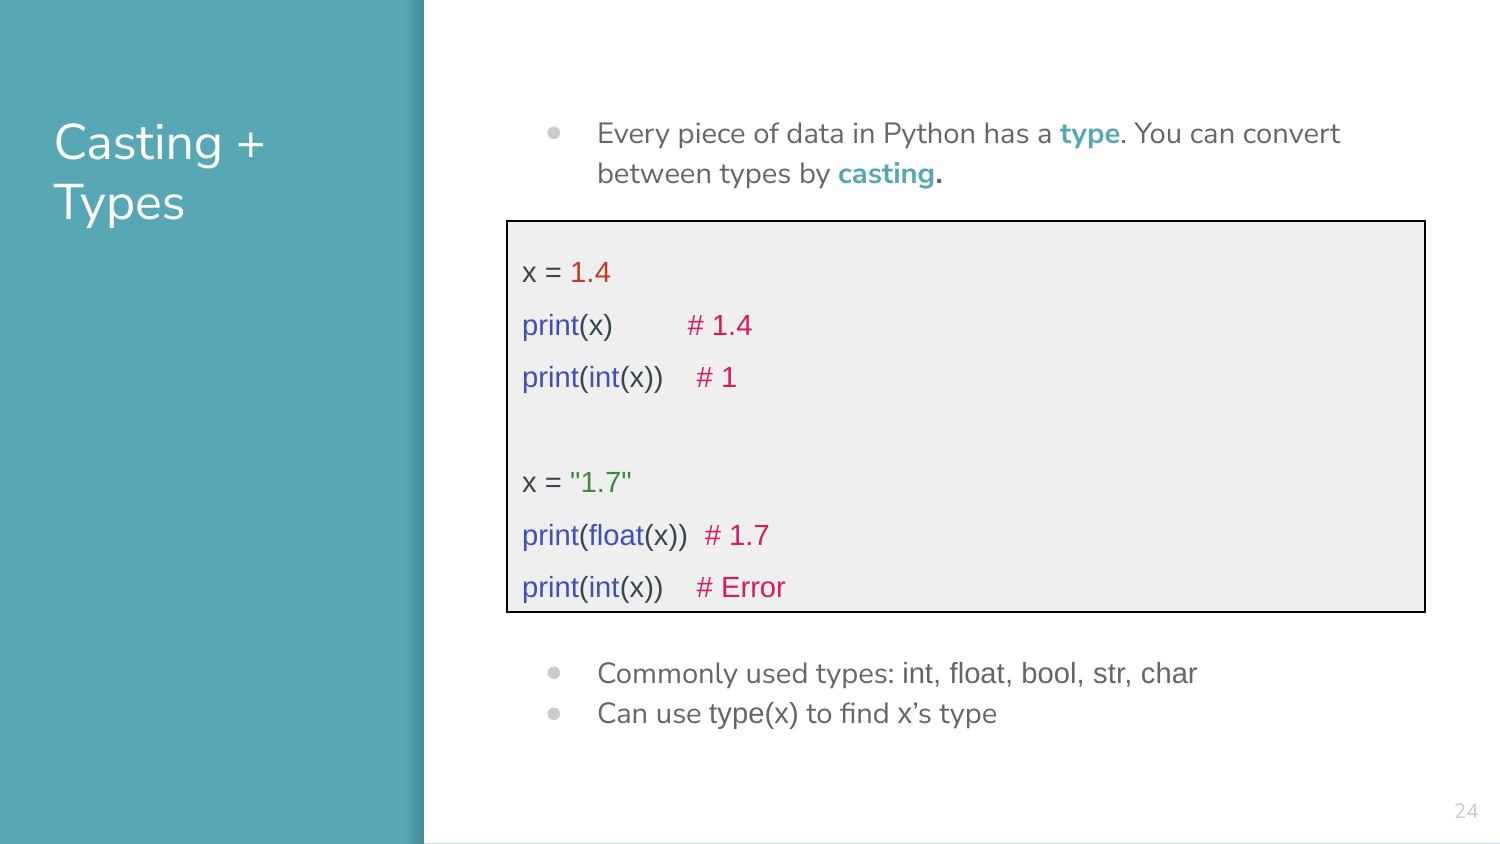

# Casting + Types
Every piece of data in Python has a type. You can convert between types by casting.

x = 1.4
print(x)
print(int(x))

x = 1.4
print(x)         # 1.4
print(int(x))    # 1

x = 1.4
print(x)         # 1.4
print(int(x))    # 1

x = "1.7"
print(float(x))
print(int(x))

x = 1.4
print(x)         # 1.4
print(int(x))    # 1

x = "1.7"
print(float(x))  # 1.7
print(int(x))    # Error

Commonly used types: int, float, bool, str, char
Can use type(x) to find x’s type

24